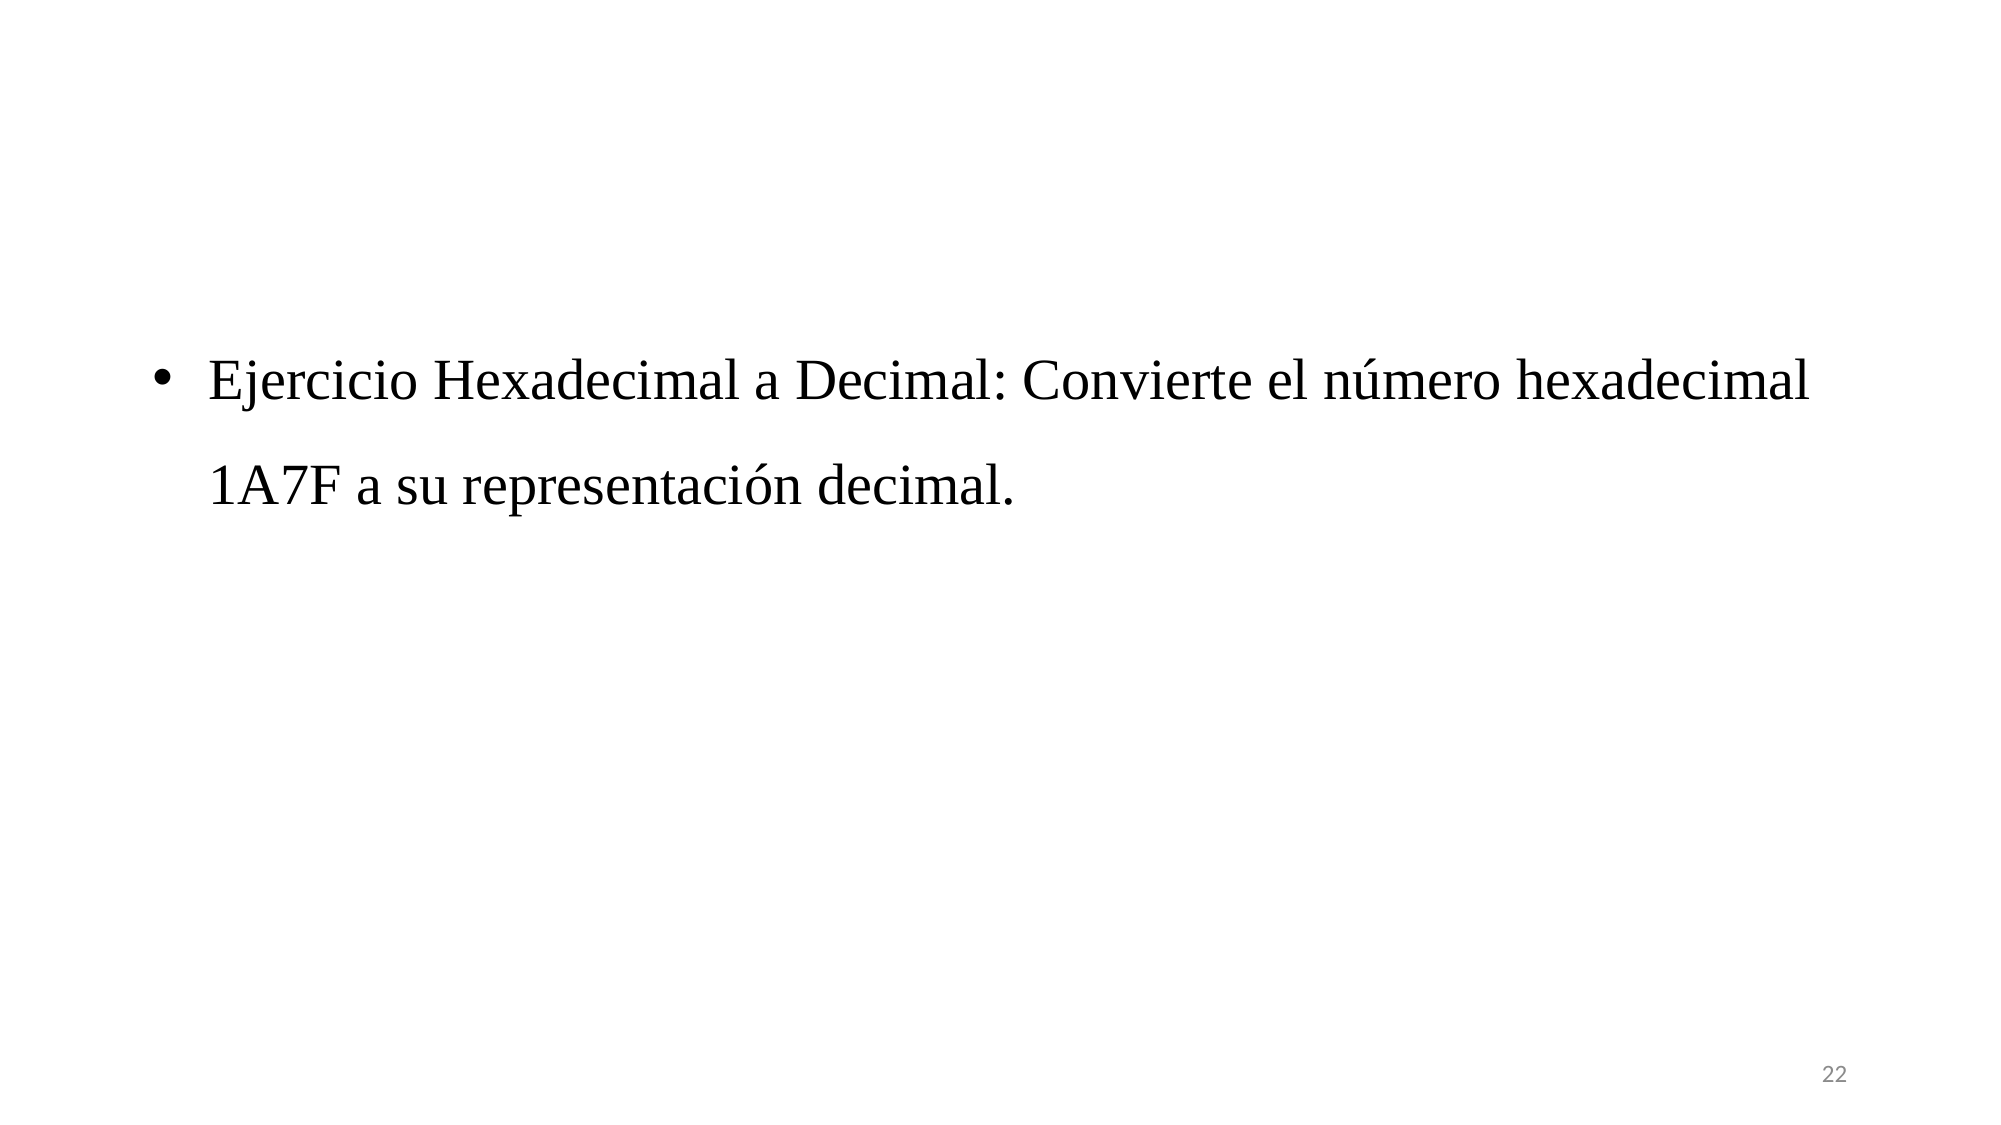

#
Ejercicio Hexadecimal a Decimal: Convierte el número hexadecimal 1A7F a su representación decimal.

22